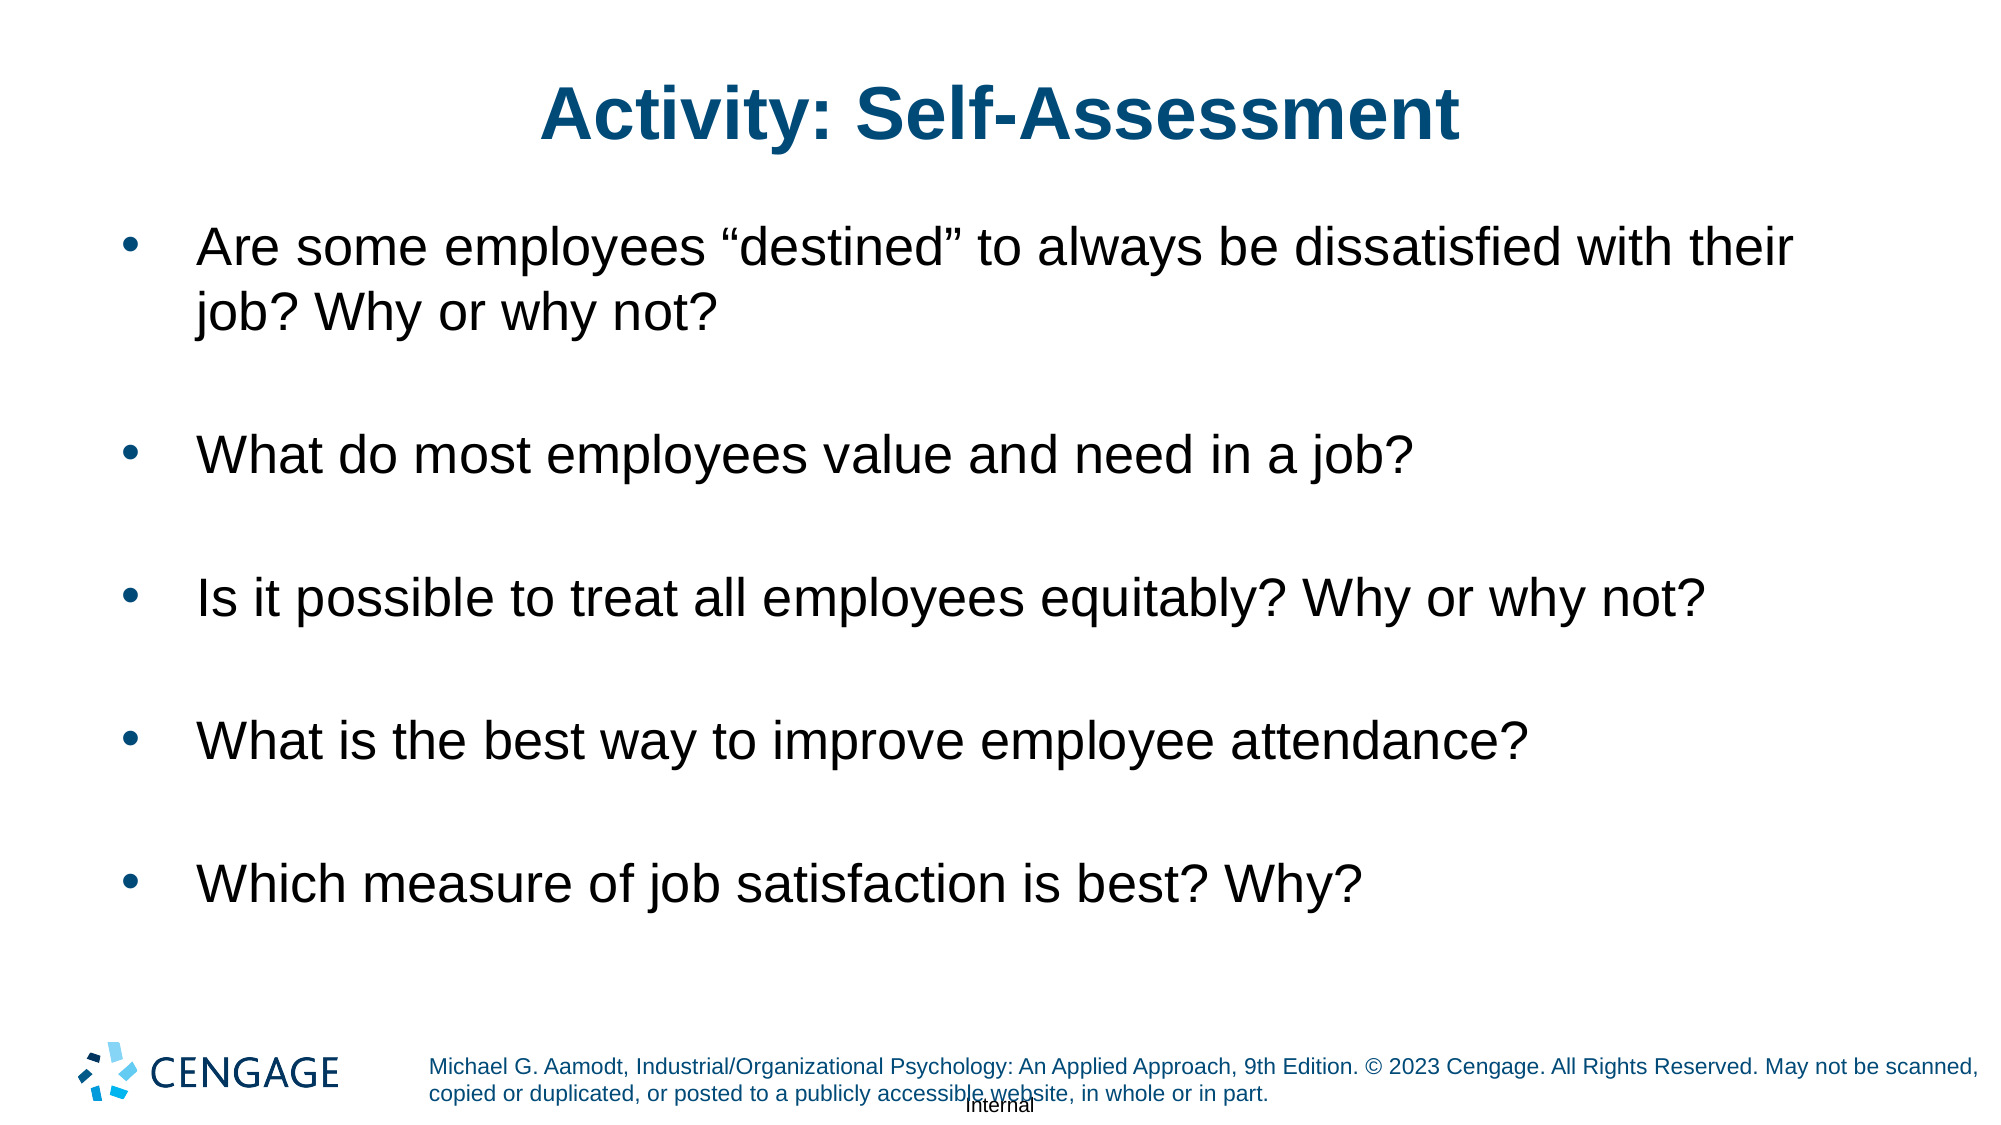

# Activity: Self-Assessment
Are some employees “destined” to always be dissatisfied with their job? Why or why not?
What do most employees value and need in a job?
Is it possible to treat all employees equitably? Why or why not?
What is the best way to improve employee attendance?
Which measure of job satisfaction is best? Why?